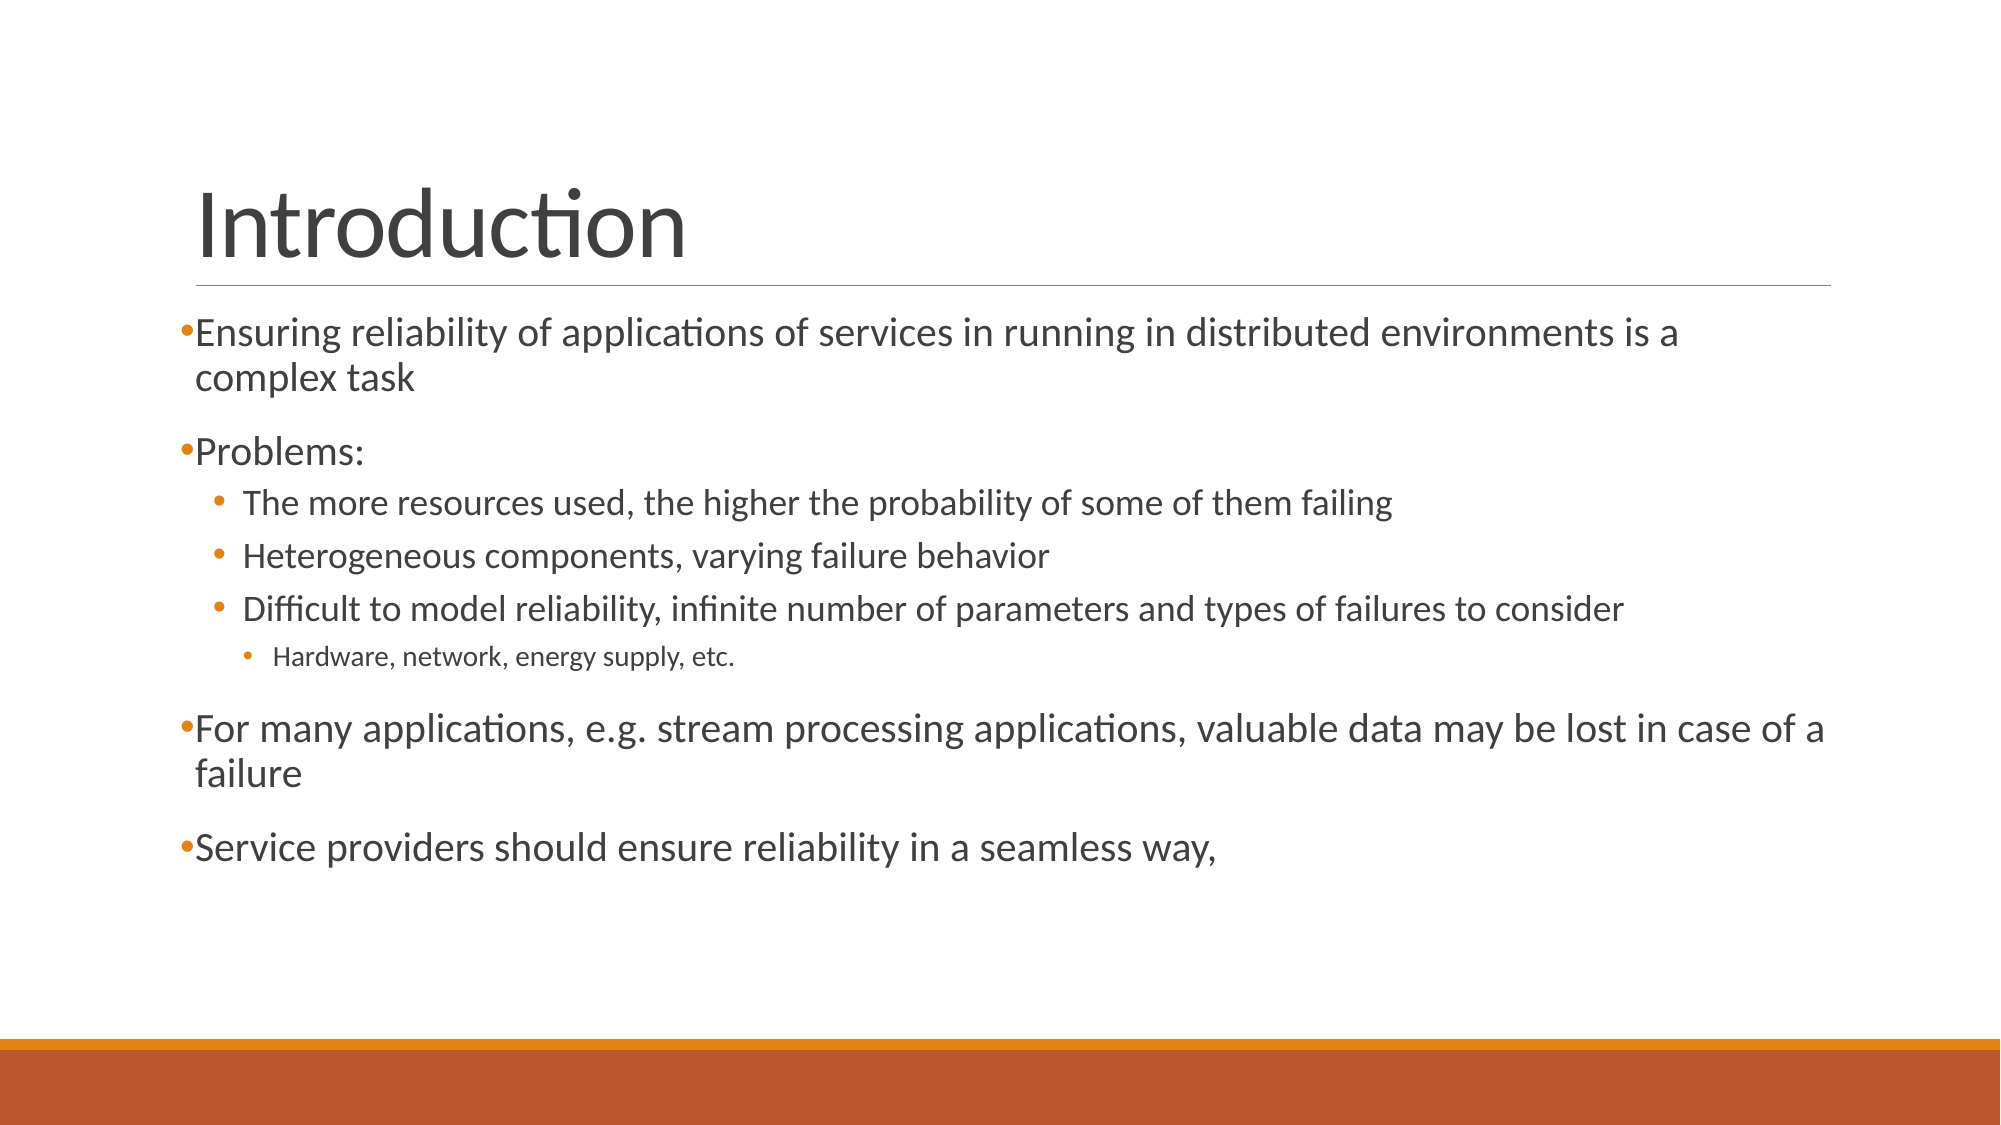

# Introduction
Ensuring reliability of applications of services in running in distributed environments is a complex task
Problems:
The more resources used, the higher the probability of some of them failing
Heterogeneous components, varying failure behavior
Difficult to model reliability, infinite number of parameters and types of failures to consider
Hardware, network, energy supply, etc.
For many applications, e.g. stream processing applications, valuable data may be lost in case of a failure
Service providers should ensure reliability in a seamless way,